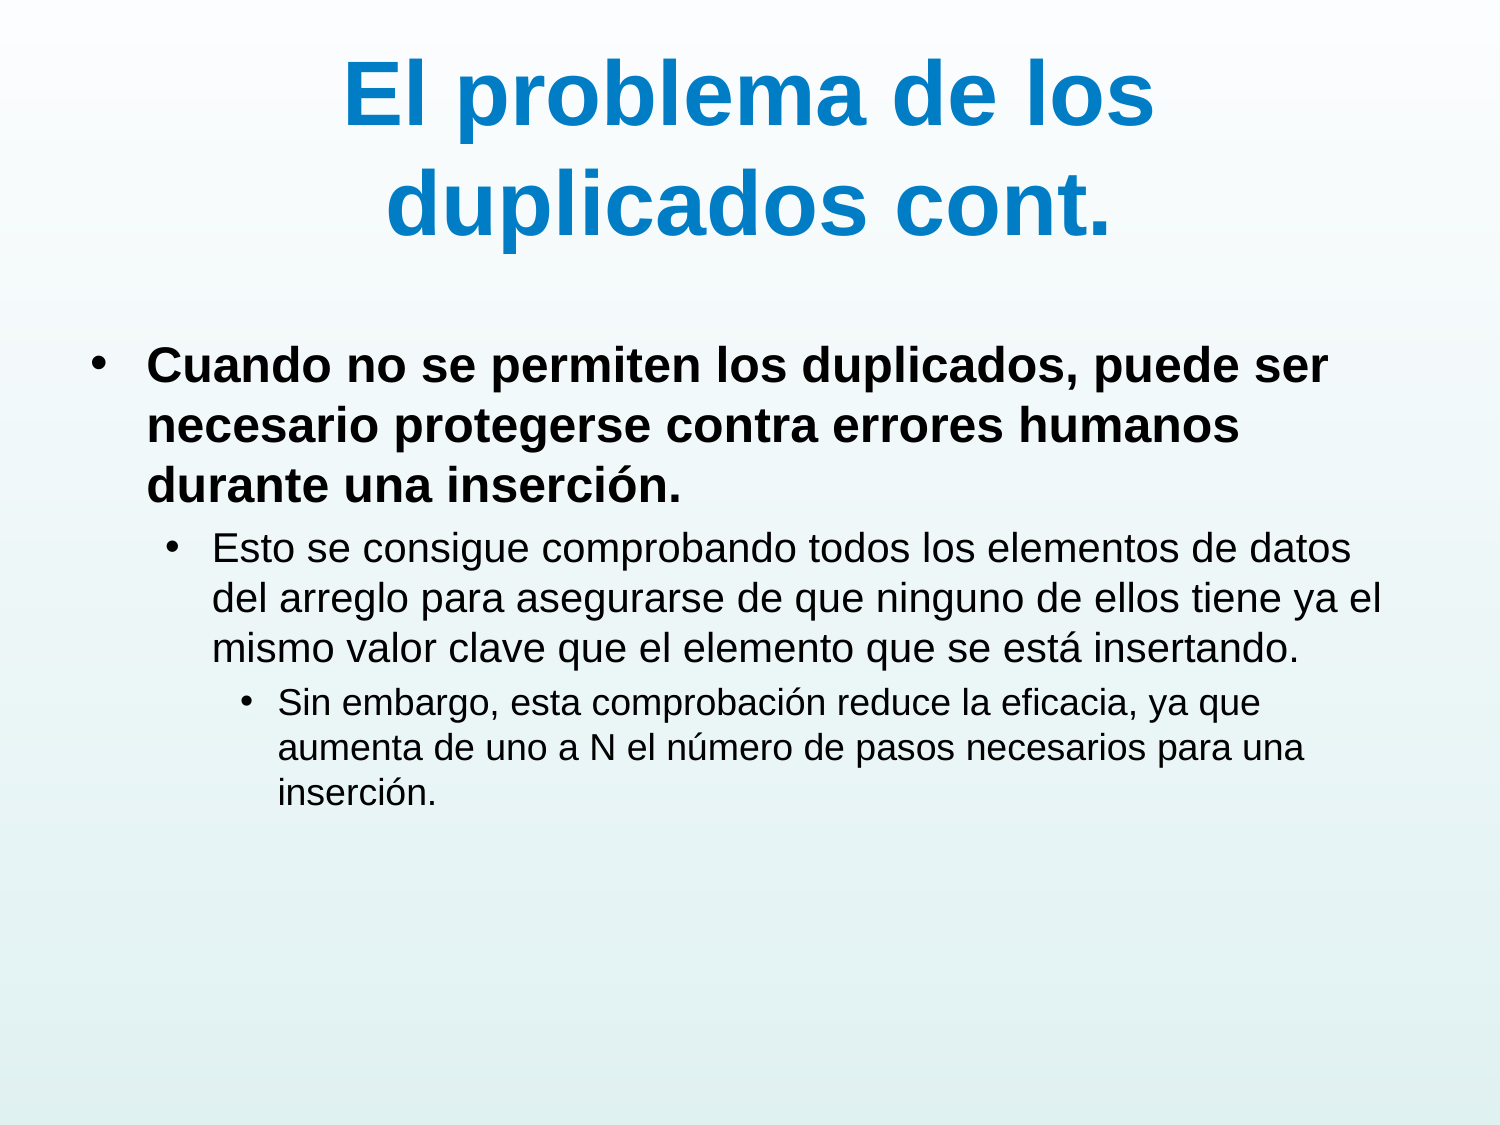

# El problema de los duplicados cont.
Cuando no se permiten los duplicados, puede ser necesario protegerse contra errores humanos durante una inserción.
Esto se consigue comprobando todos los elementos de datos del arreglo para asegurarse de que ninguno de ellos tiene ya el mismo valor clave que el elemento que se está insertando.
Sin embargo, esta comprobación reduce la eficacia, ya que aumenta de uno a N el número de pasos necesarios para una inserción.